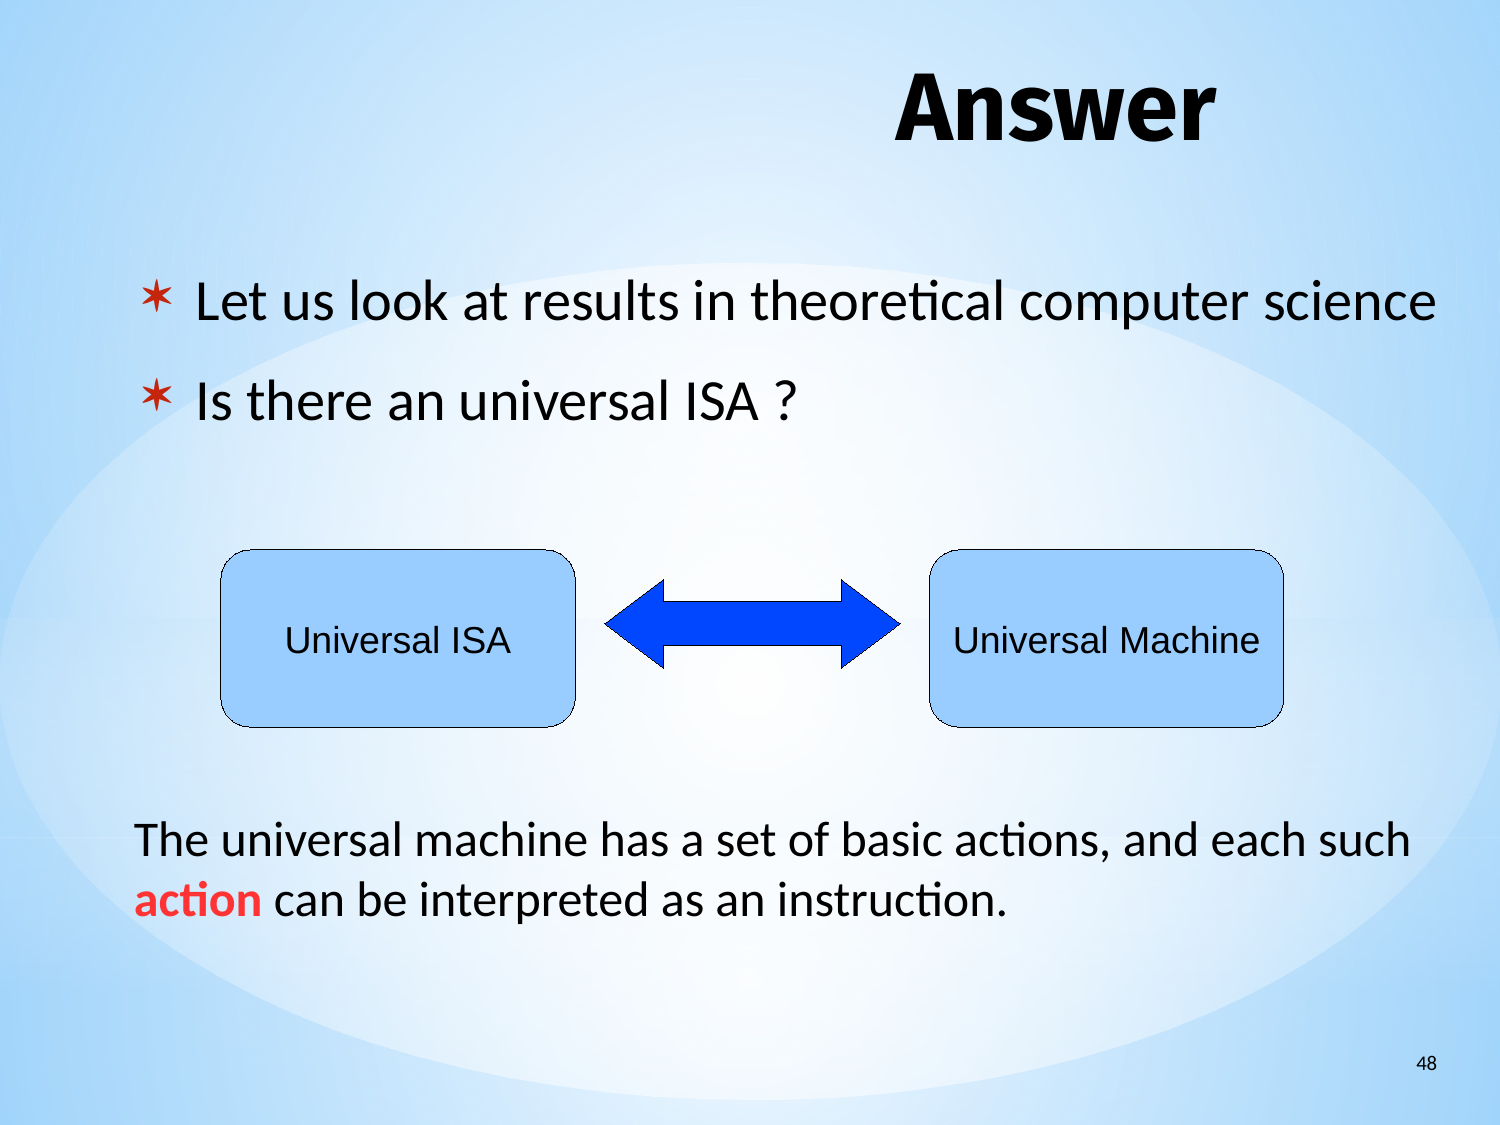

Answer
Let us look at results in theoretical computer science
Is there an universal ISA ?
Universal ISA
Universal Machine

The universal machine has a set of basic actions, and each such
action can be interpreted as an instruction.
48